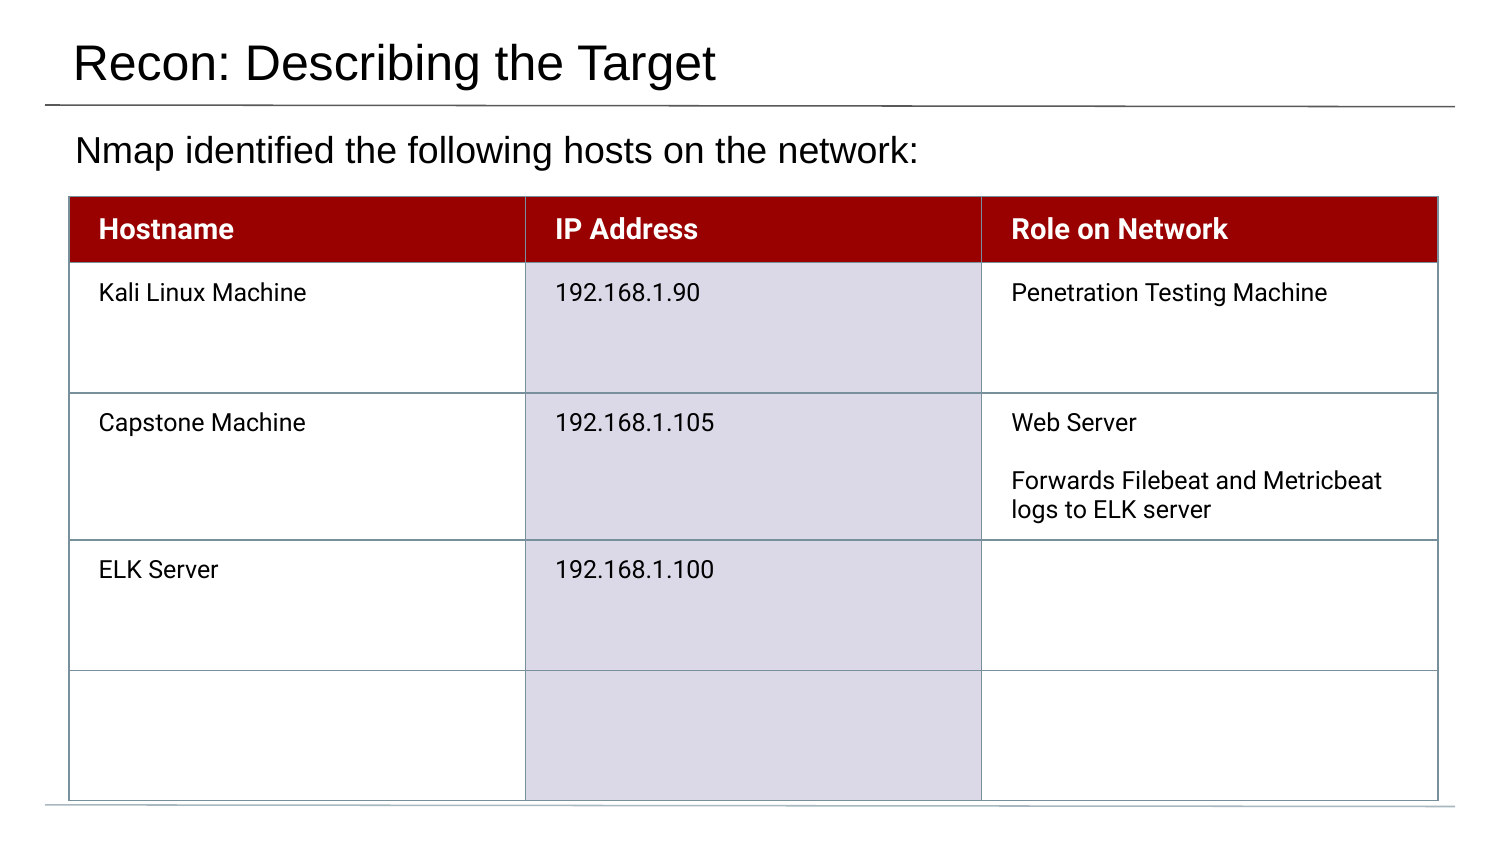

# Recon: Describing the Target
Nmap identified the following hosts on the network:
| Hostname | IP Address | Role on Network |
| --- | --- | --- |
| Kali Linux Machine | 192.168.1.90 | Penetration Testing Machine |
| Capstone Machine | 192.168.1.105 | Web Server Forwards Filebeat and Metricbeat logs to ELK server |
| ELK Server | 192.168.1.100 |  |
|  |  |  |